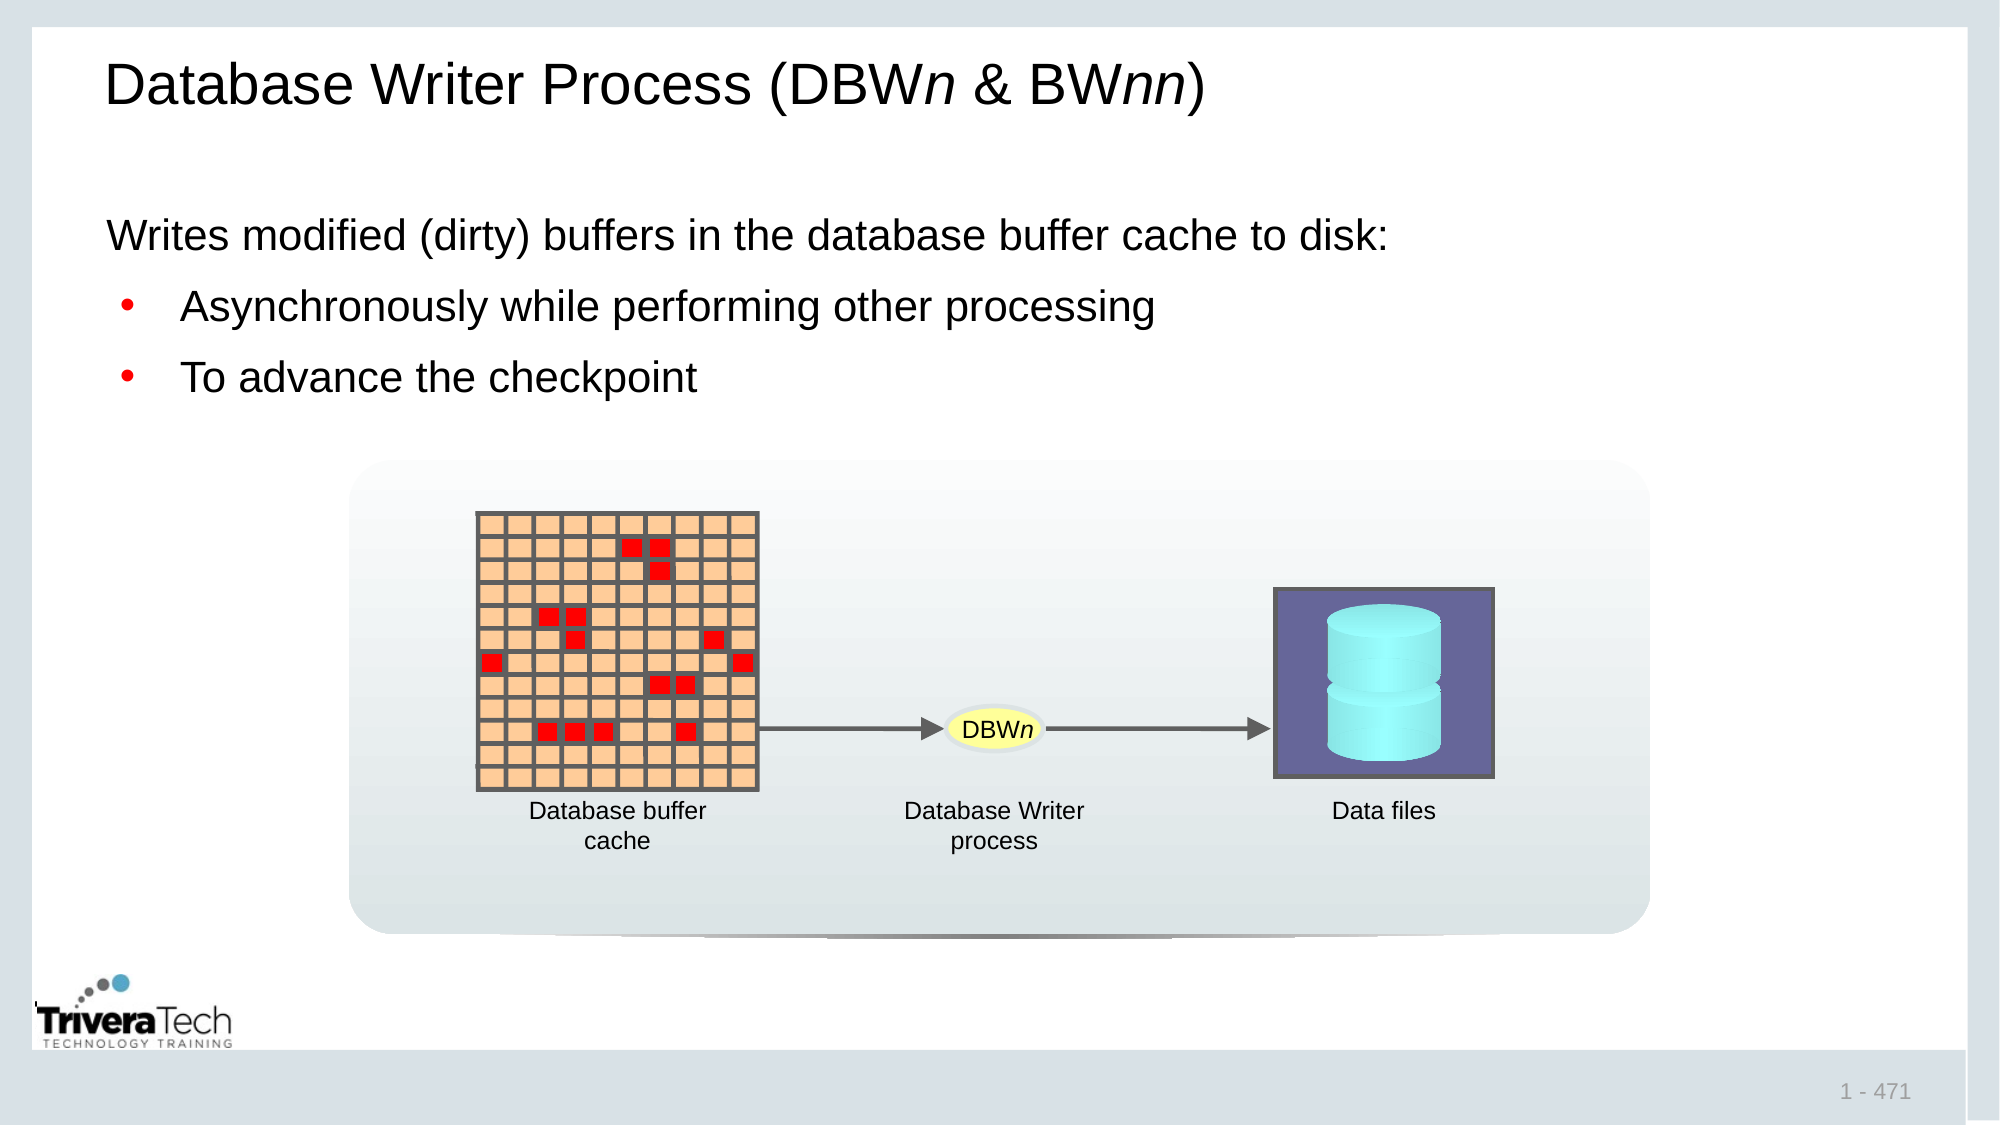

# Database Writer Process (DBWn & BWnn)
Writes modified (dirty) buffers in the database buffer cache to disk:
Asynchronously while performing other processing
To advance the checkpoint

 DBWn

Database buffer cache
Database Writer process
Data files